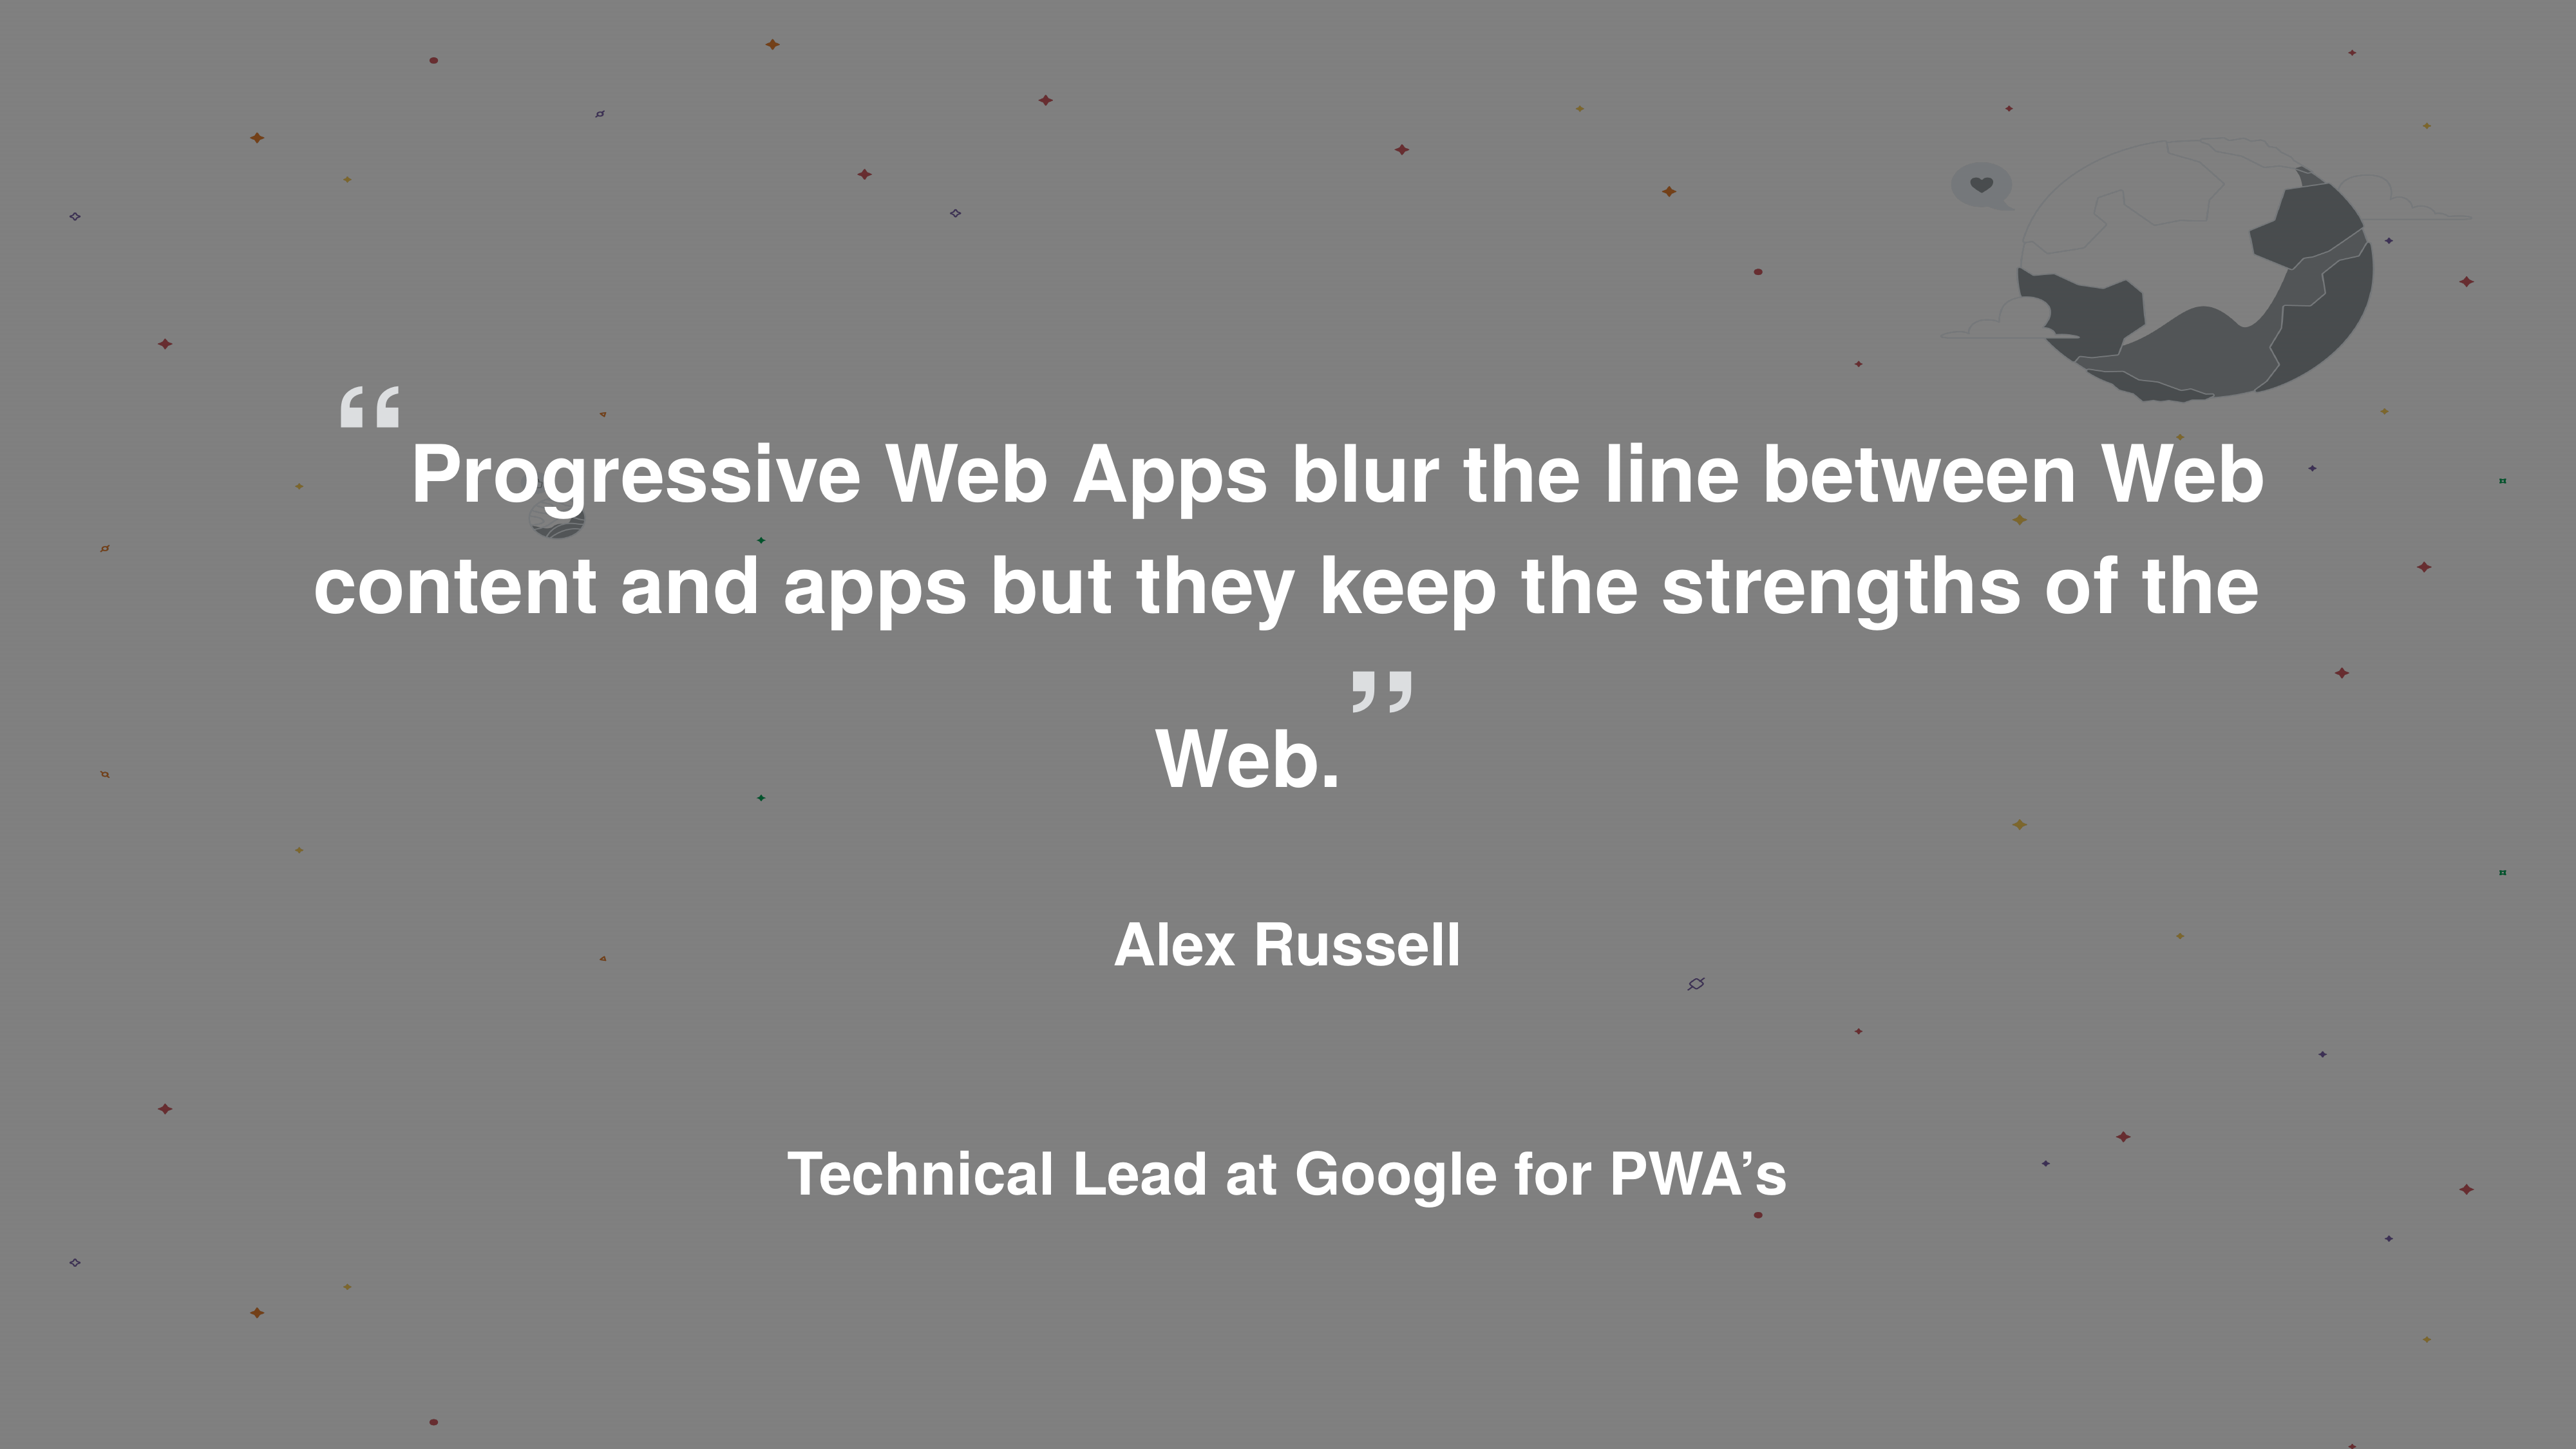

# “Progressive Web Apps blur the line between Web content and apps but they keep the strengths of the Web.”
Alex Russell

Technical Lead at Google for PWA’s